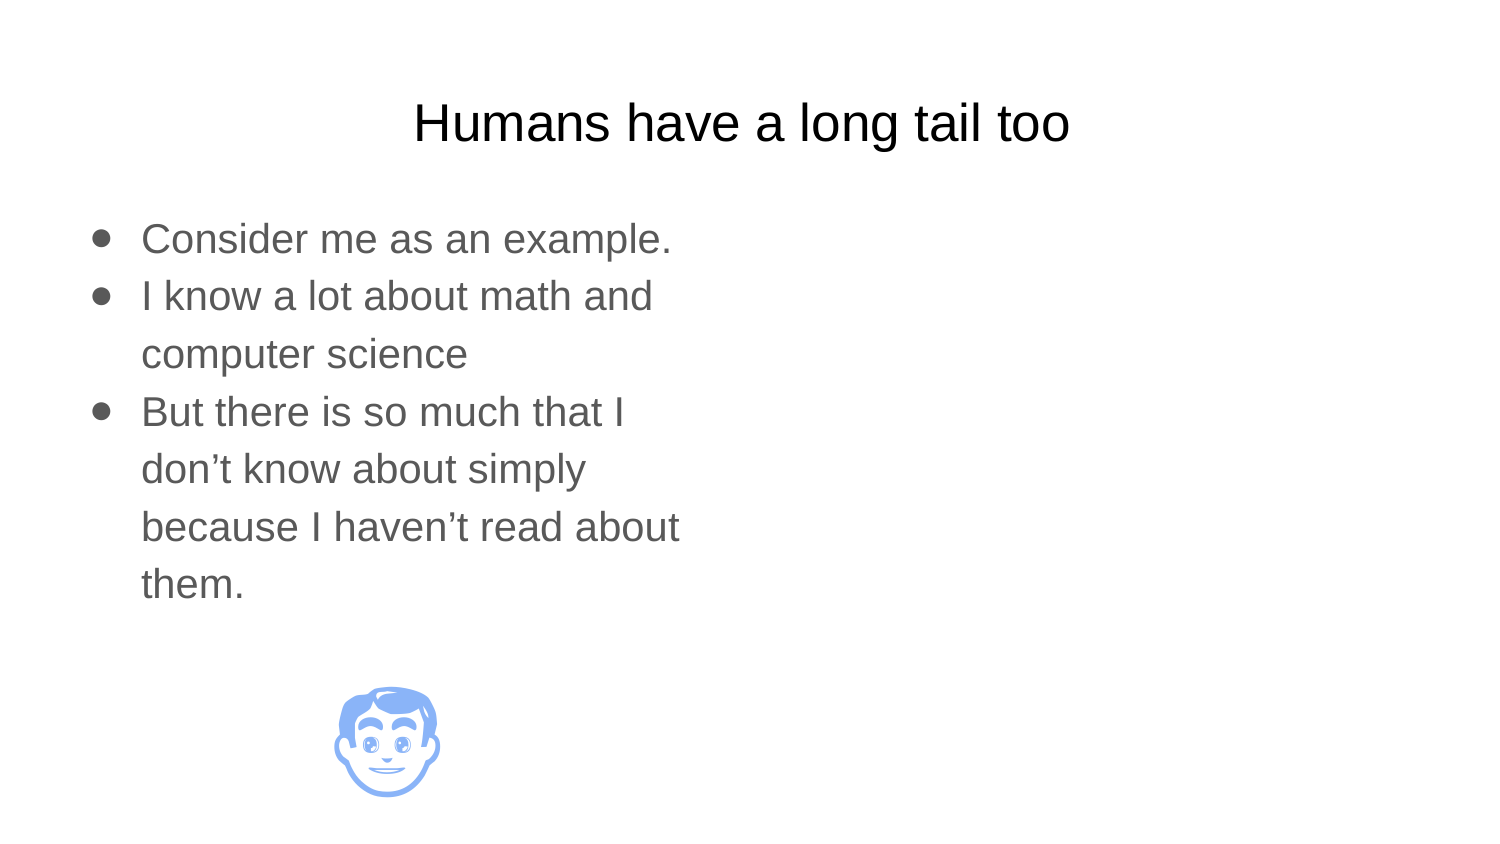

# Humans have a long tail too
Consider me as an example.
I know a lot about math and computer science
But there is so much that I don’t know about simply because I haven’t read about them.

👨